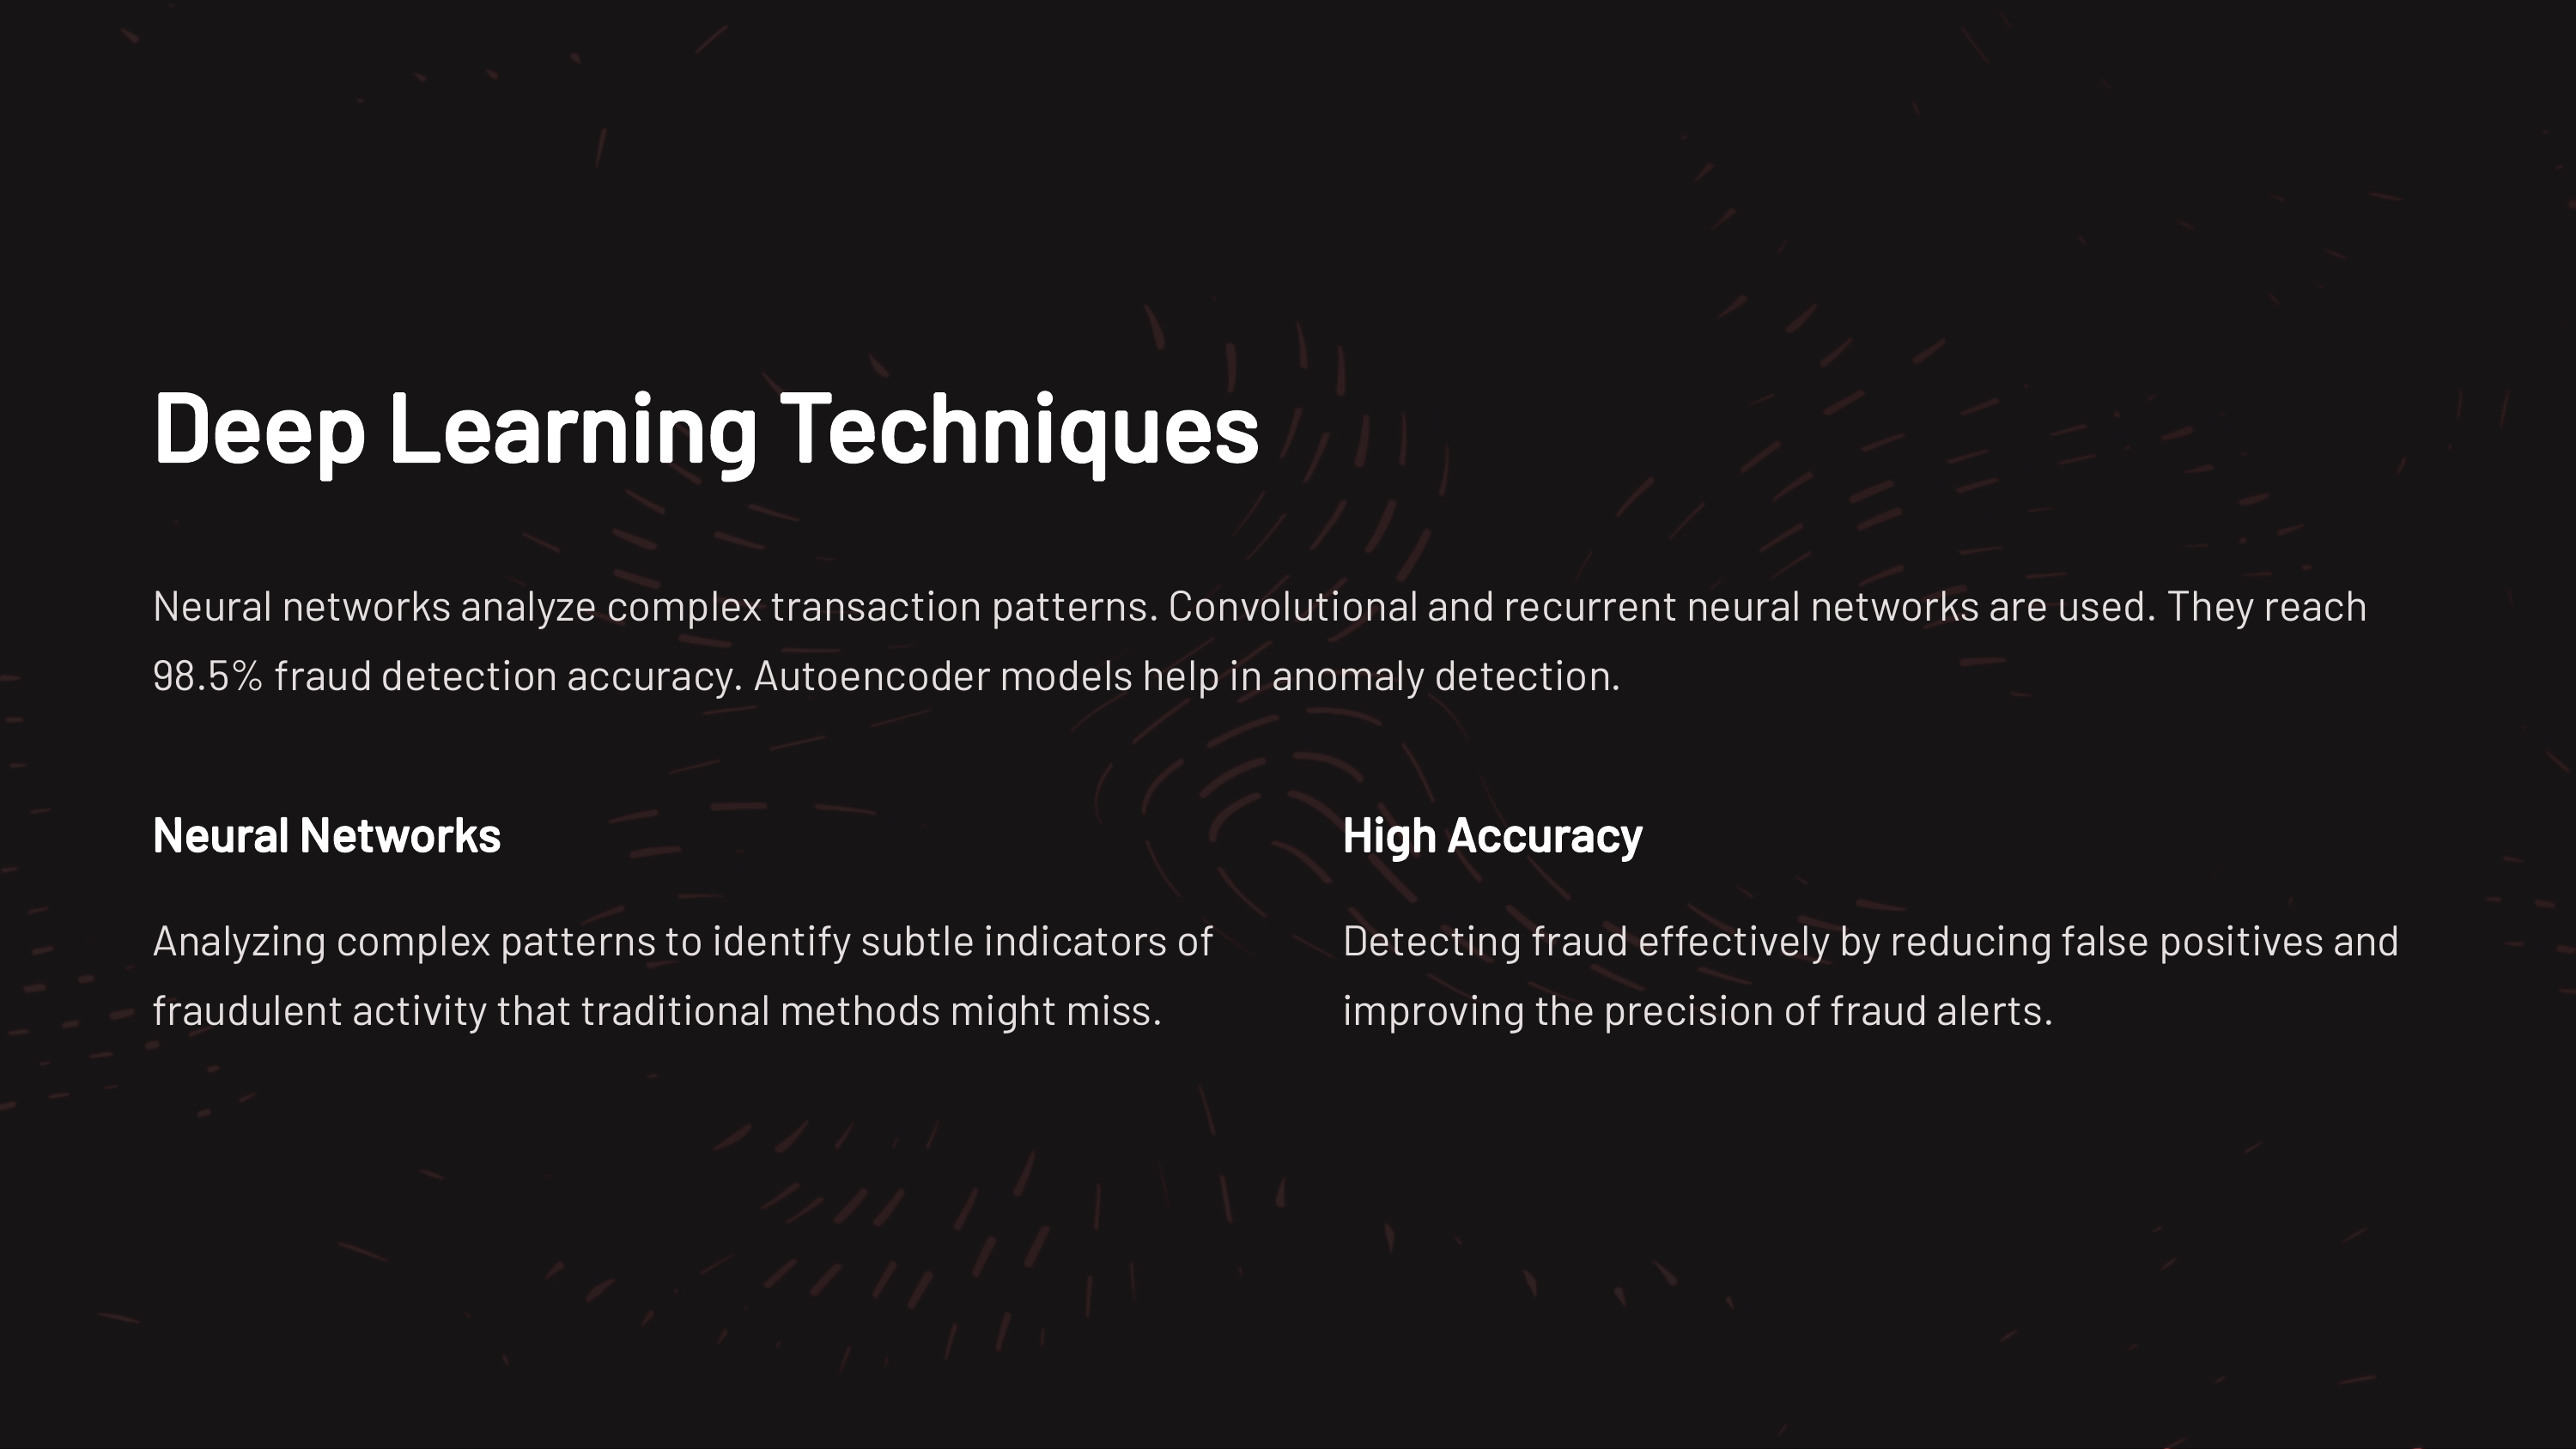

Deep Learning Techniques

Neural networks analyze complex transaction patterns. Convolutional and recurrent neural networks are used. They reach 98.5% fraud detection accuracy. Autoencoder models help in anomaly detection.

Neural Networks

High Accuracy

Analyzing complex patterns to identify subtle indicators of fraudulent activity that traditional methods might miss.

Detecting fraud effectively by reducing false positives and improving the precision of fraud alerts.